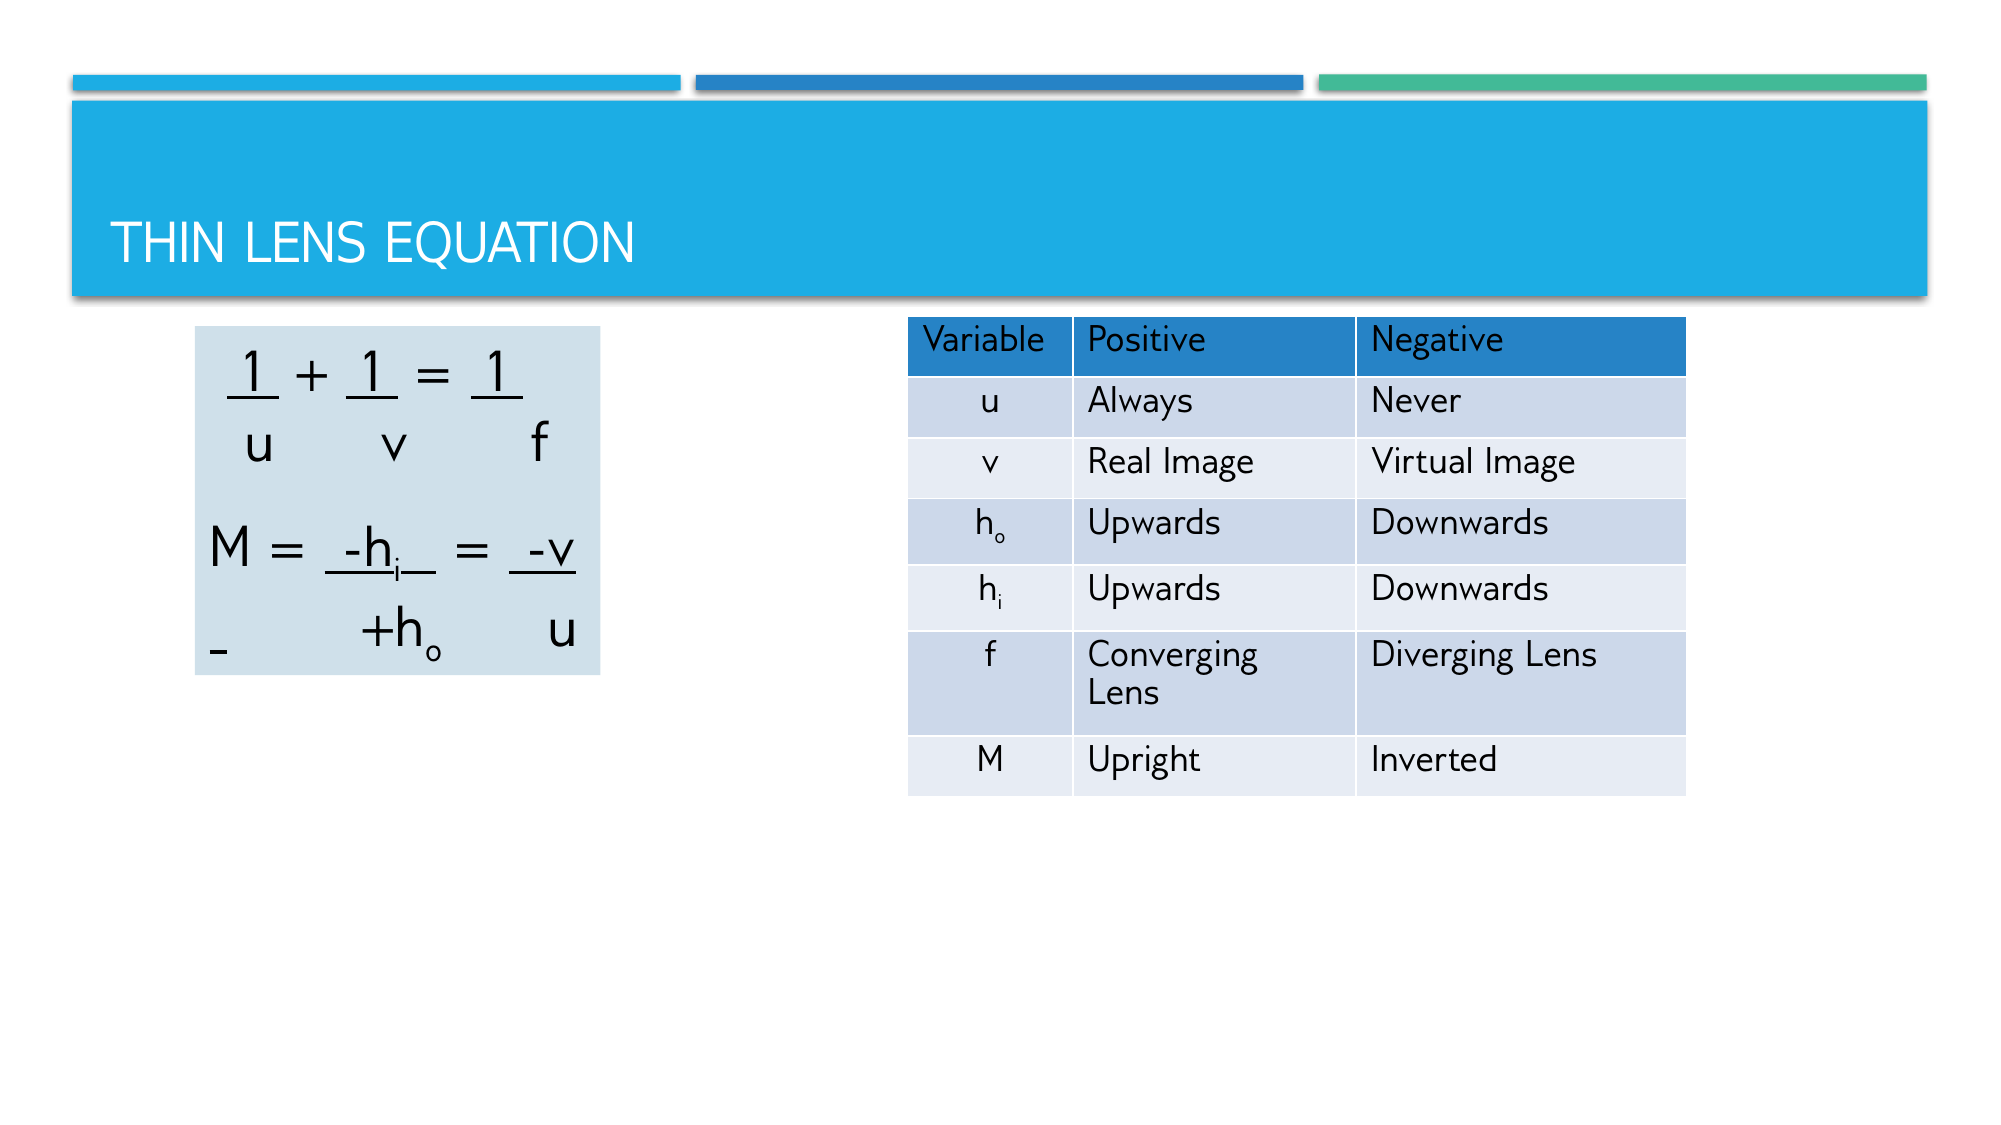

# Thin Lens Equation
| Variable | Positive | Negative |
| --- | --- | --- |
| u | Always | Never |
| v | Real Image | Virtual Image |
| ho | Upwards | Downwards |
| hi | Upwards | Downwards |
| f | Converging Lens | Diverging Lens |
| M | Upright | Inverted |
  1  +  1  =  1 .
  u      v       f

M =  -hi   =  -v  .       +ho      u